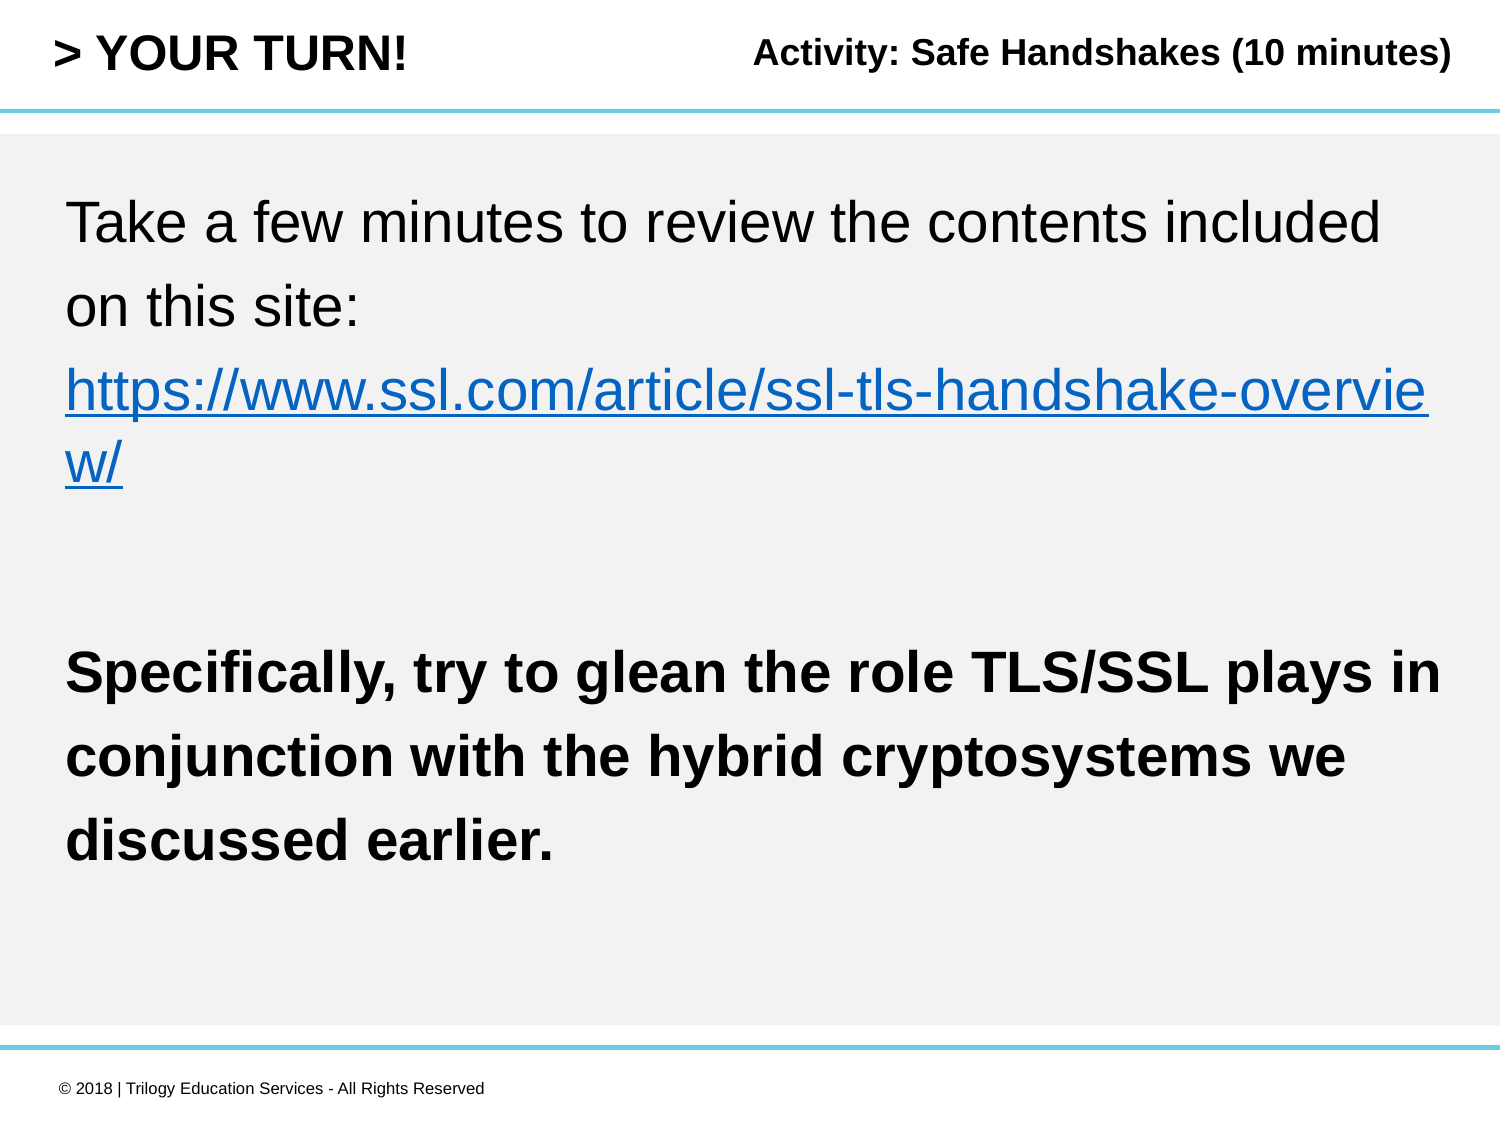

Activity: Safe Handshakes (10 minutes)
Take a few minutes to review the contents included on this site: https://www.ssl.com/article/ssl-tls-handshake-overview/

Specifically, try to glean the role TLS/SSL plays in conjunction with the hybrid cryptosystems we discussed earlier.